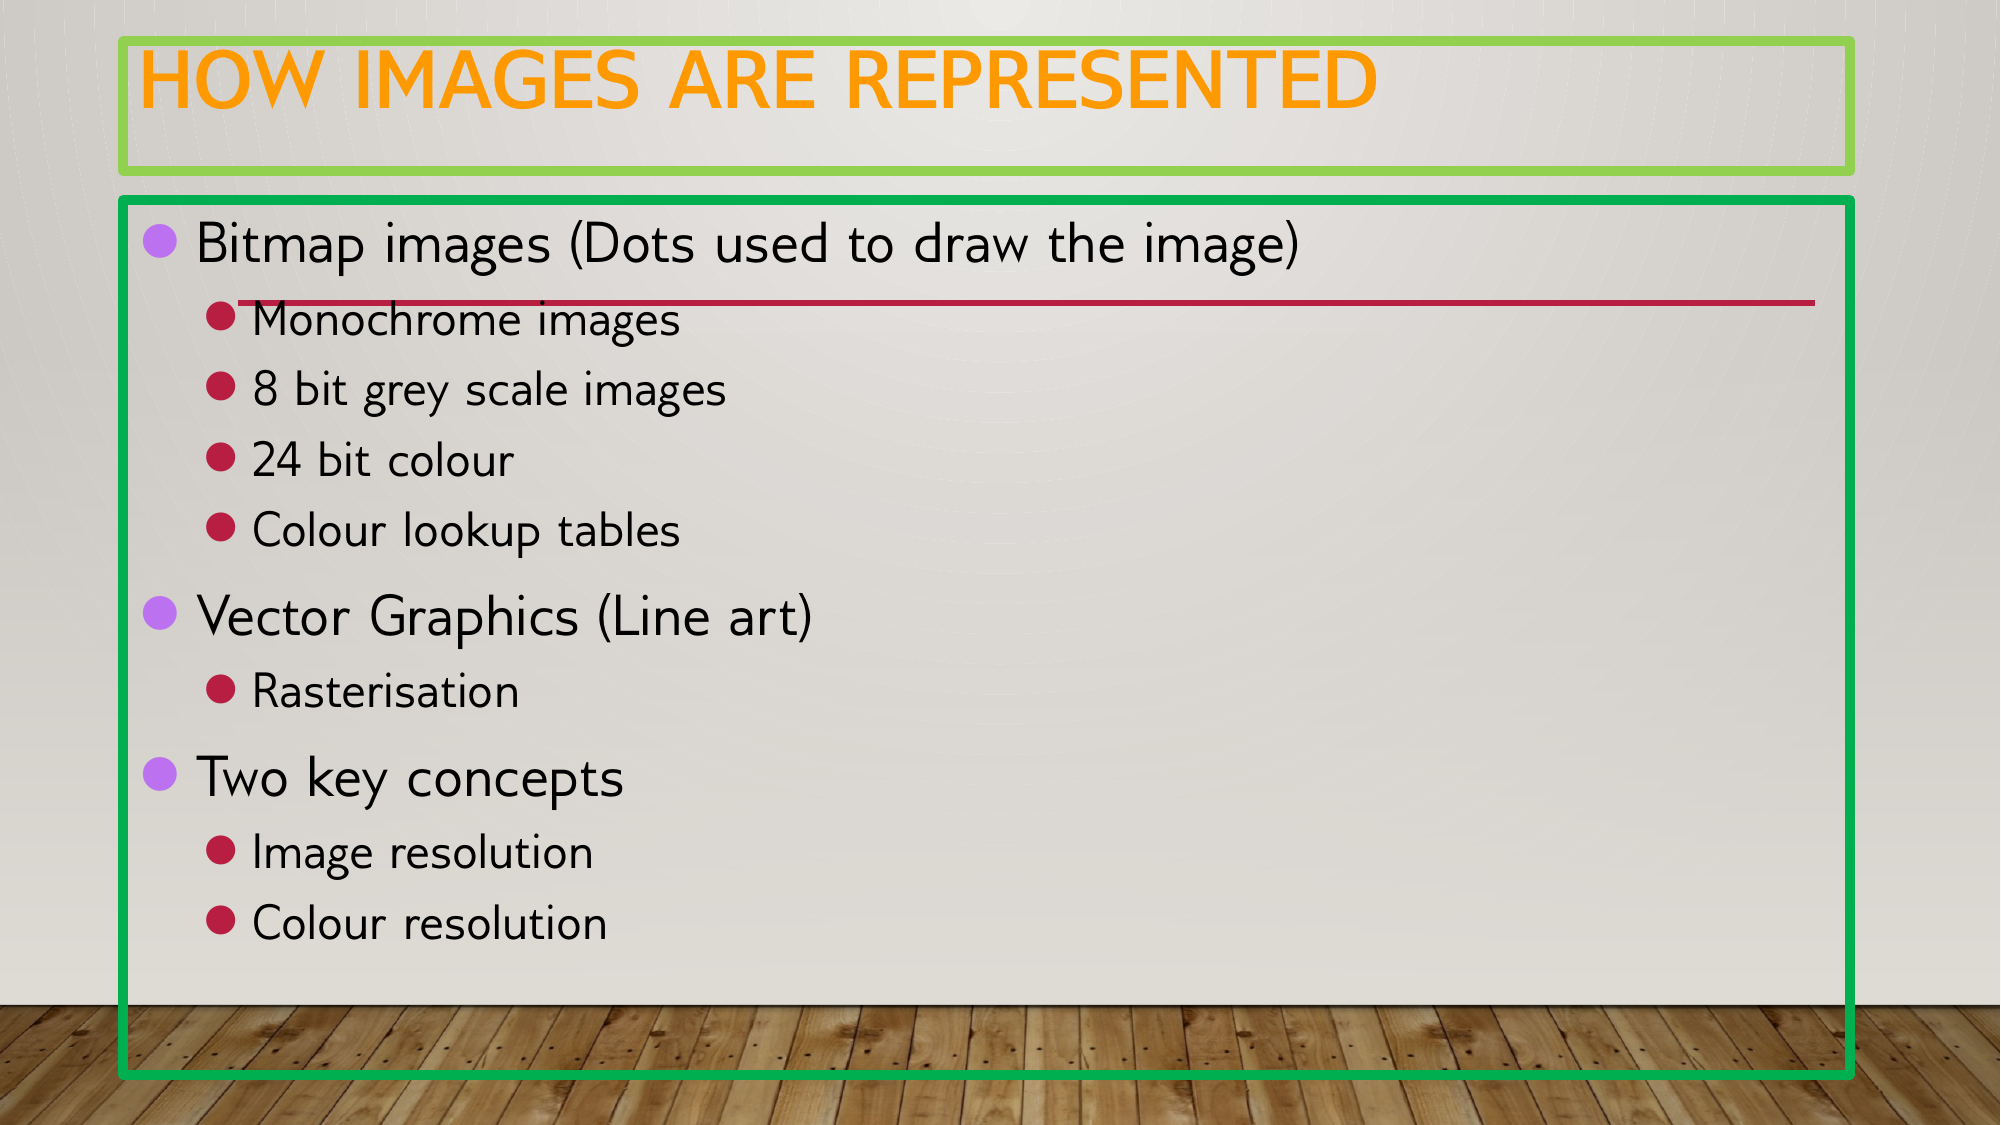

# How Images are Represented
Bitmap images (Dots used to draw the image)
Monochrome images
8 bit grey scale images
24 bit colour
Colour lookup tables
Vector Graphics (Line art)
Rasterisation
Two key concepts
Image resolution
Colour resolution